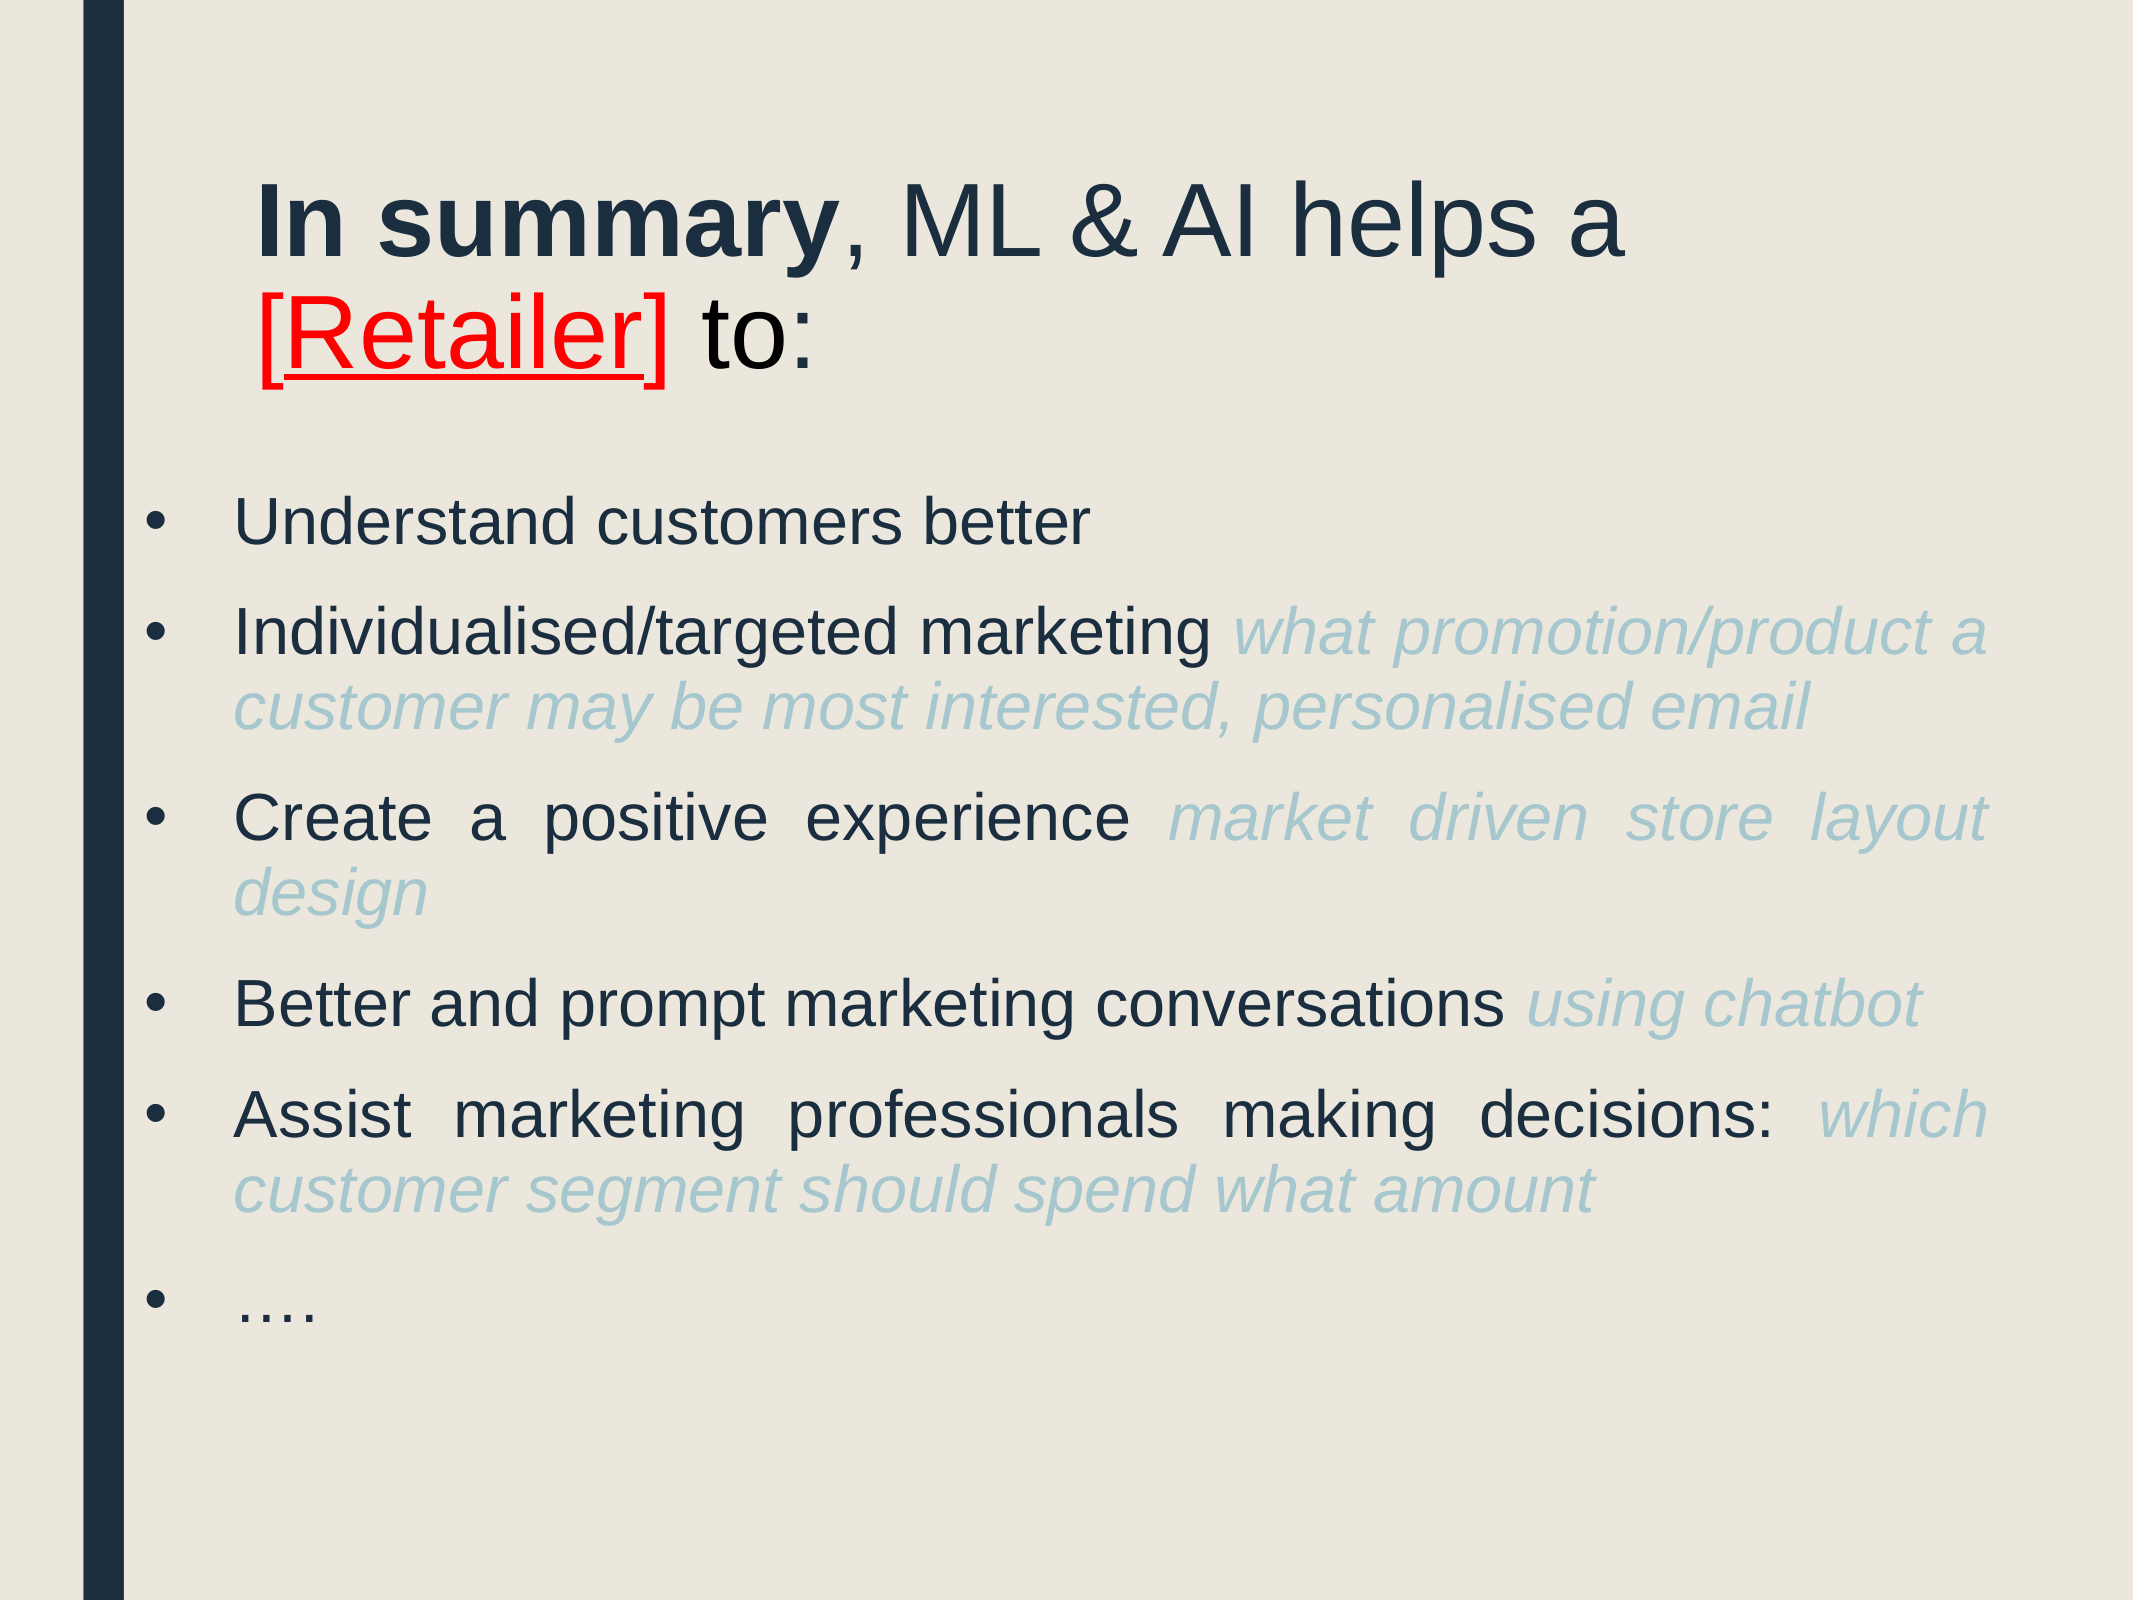

# In summary, ML & AI helps a [Retailer] to:
Understand customers better
Individualised/targeted marketing what promotion/product a customer may be most interested, personalised email
Create a positive experience market driven store layout design
Better and prompt marketing conversations using chatbot
Assist marketing professionals making decisions: which customer segment should spend what amount
….